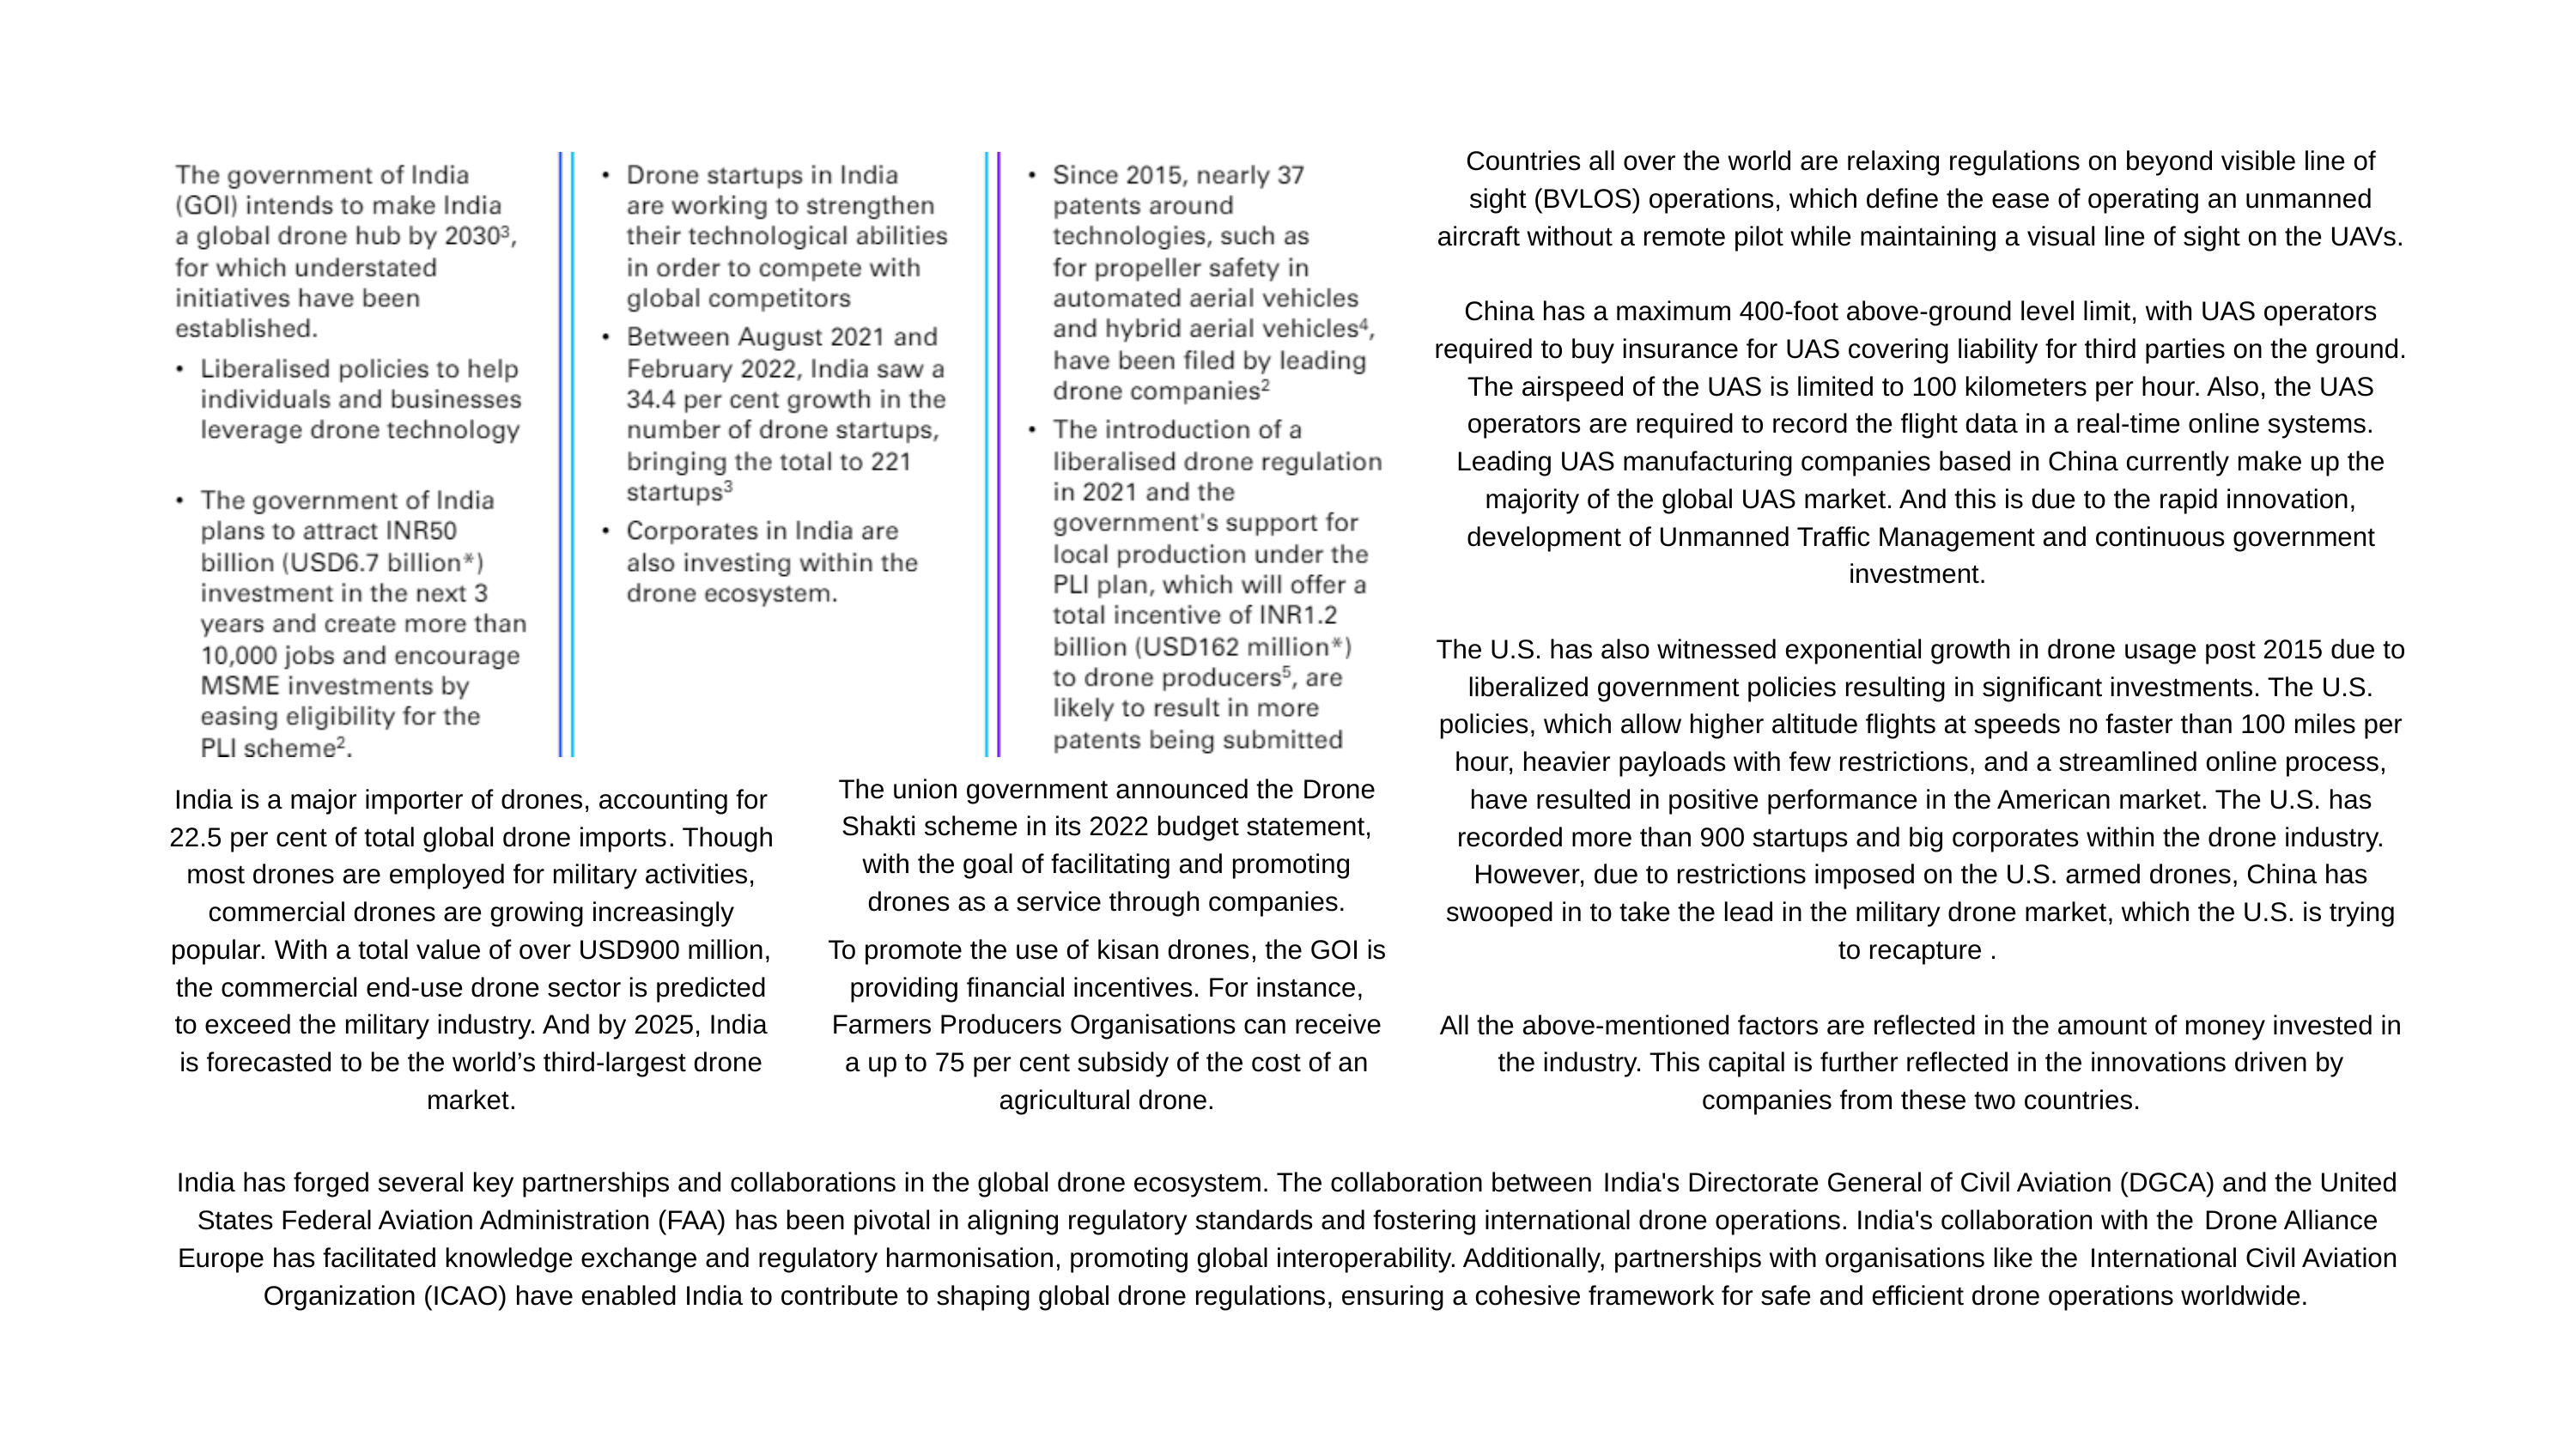

Countries all over the world are relaxing regulations on beyond visible line of sight (BVLOS) operations, which define the ease of operating an unmanned aircraft without a remote pilot while maintaining a visual line of sight on the UAVs.

China has a maximum 400-foot above-ground level limit, with UAS operators required to buy insurance for UAS covering liability for third parties on the ground. The airspeed of the UAS is limited to 100 kilometers per hour. Also, the UAS operators are required to record the flight data in a real-time online systems. Leading UAS manufacturing companies based in China currently make up the majority of the global UAS market. And this is due to the rapid innovation, development of Unmanned Traffic Management and continuous government investment.

The U.S. has also witnessed exponential growth in drone usage post 2015 due to liberalized government policies resulting in significant investments. The U.S. policies, which allow higher altitude flights at speeds no faster than 100 miles per hour, heavier payloads with few restrictions, and a streamlined online process, have resulted in positive performance in the American market. The U.S. has recorded more than 900 startups and big corporates within the drone industry. However, due to restrictions imposed on the U.S. armed drones, China has swooped in to take the lead in the military drone market, which the U.S. is trying to recapture .

All the above-mentioned factors are reflected in the amount of money invested in the industry. This capital is further reflected in the innovations driven by companies from these two countries.

The union government announced the Drone Shakti scheme in its 2022 budget statement, with the goal of facilitating and promoting drones as a service through companies.
India is a major importer of drones, accounting for 22.5 per cent of total global drone imports. Though most drones are employed for military activities, commercial drones are growing increasingly popular. With a total value of over USD900 million, the commercial end-use drone sector is predicted to exceed the military industry. And by 2025, India is forecasted to be the world’s third-largest drone market.
To promote the use of kisan drones, the GOI is providing financial incentives. For instance, Farmers Producers Organisations can receive a up to 75 per cent subsidy of the cost of an agricultural drone.
India has forged several key partnerships and collaborations in the global drone ecosystem. The collaboration between India's Directorate General of Civil Aviation (DGCA) and the United States Federal Aviation Administration (FAA) has been pivotal in aligning regulatory standards and fostering international drone operations. India's collaboration with the Drone Alliance Europe has facilitated knowledge exchange and regulatory harmonisation, promoting global interoperability. Additionally, partnerships with organisations like the International Civil Aviation Organization (ICAO) have enabled India to contribute to shaping global drone regulations, ensuring a cohesive framework for safe and efficient drone operations worldwide.